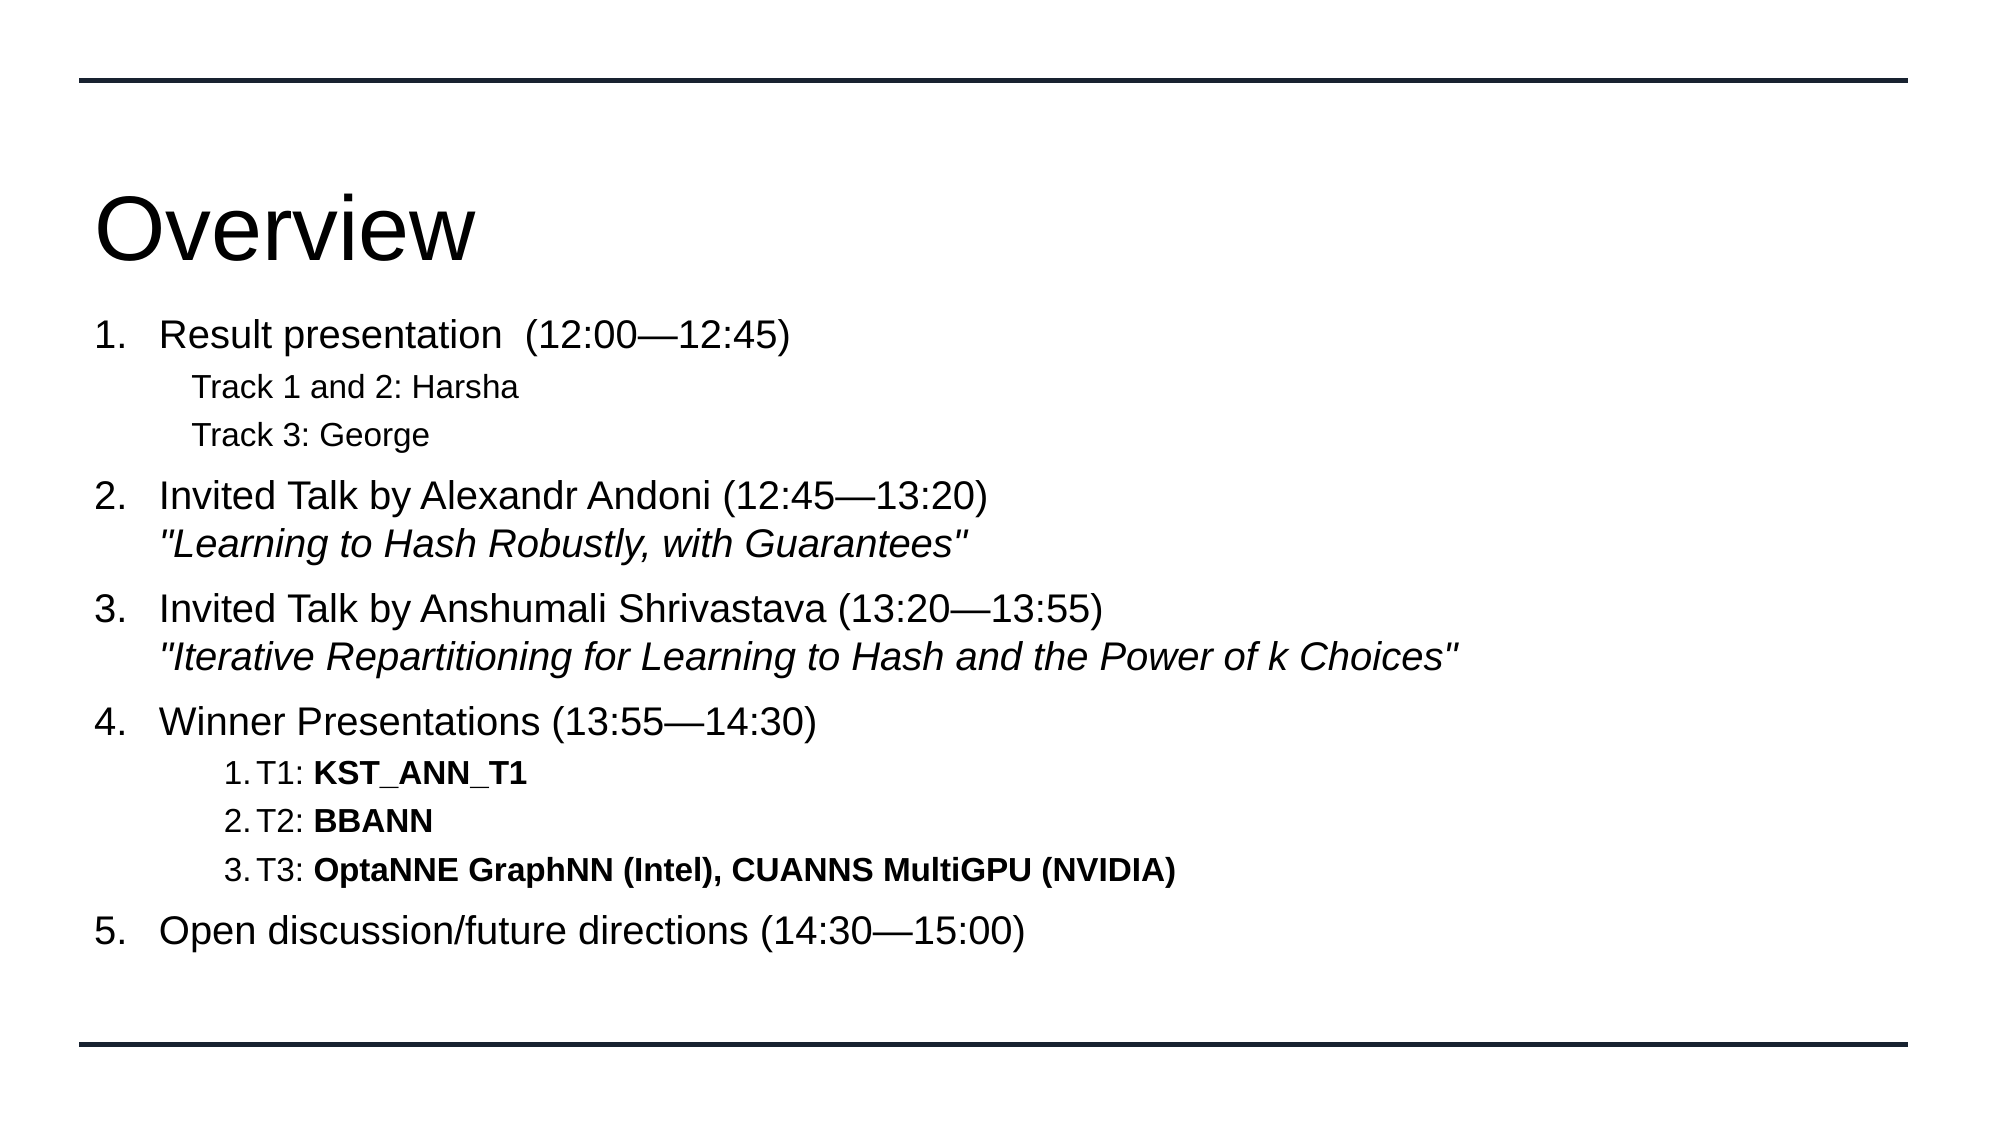

# Overview
Result presentation  (12:00—12:45)
Track 1 and 2: Harsha
Track 3: George
Invited Talk by Alexandr Andoni (12:45—13:20)
"Learning to Hash Robustly, with Guarantees"
Invited Talk by Anshumali Shrivastava (13:20—13:55)
"Iterative Repartitioning for Learning to Hash and the Power of k Choices"
Winner Presentations (13:55—14:30)
T1: KST_ANN_T1
T2: BBANN
T3: OptaNNE GraphNN (Intel), CUANNS MultiGPU (NVIDIA)
Open discussion/future directions (14:30—15:00)